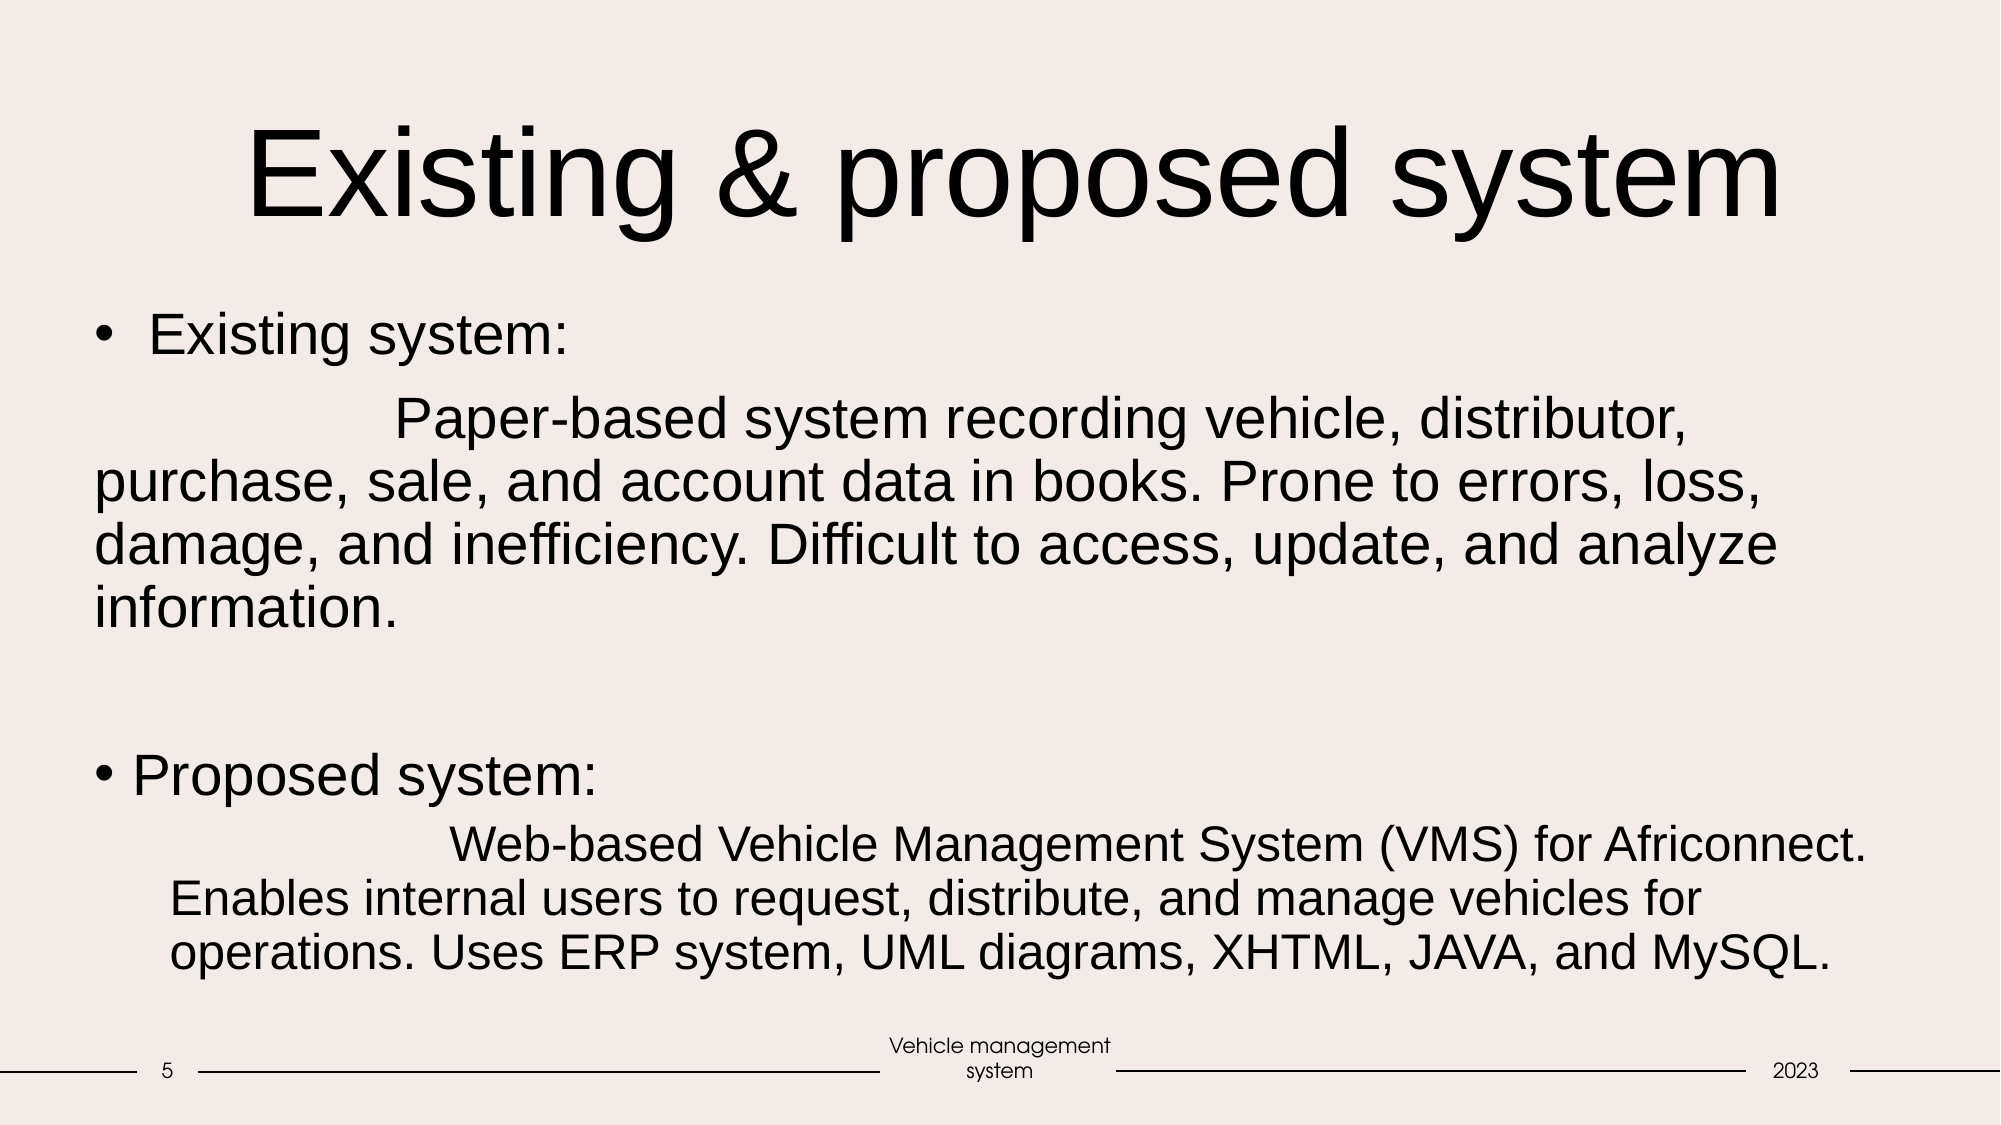

# Existing & proposed system
 Existing system:
		Paper-based system recording vehicle, distributor, purchase, sale, and account data in books. Prone to errors, loss, damage, and inefficiency. Difficult to access, update, and analyze information.

Proposed system:
                    Web-based Vehicle Management System (VMS) for Africonnect. Enables internal users to request, distribute, and manage vehicles for operations. Uses ERP system, UML diagrams, XHTML, JAVA, and MySQL.
5
Vehicle management system

2023